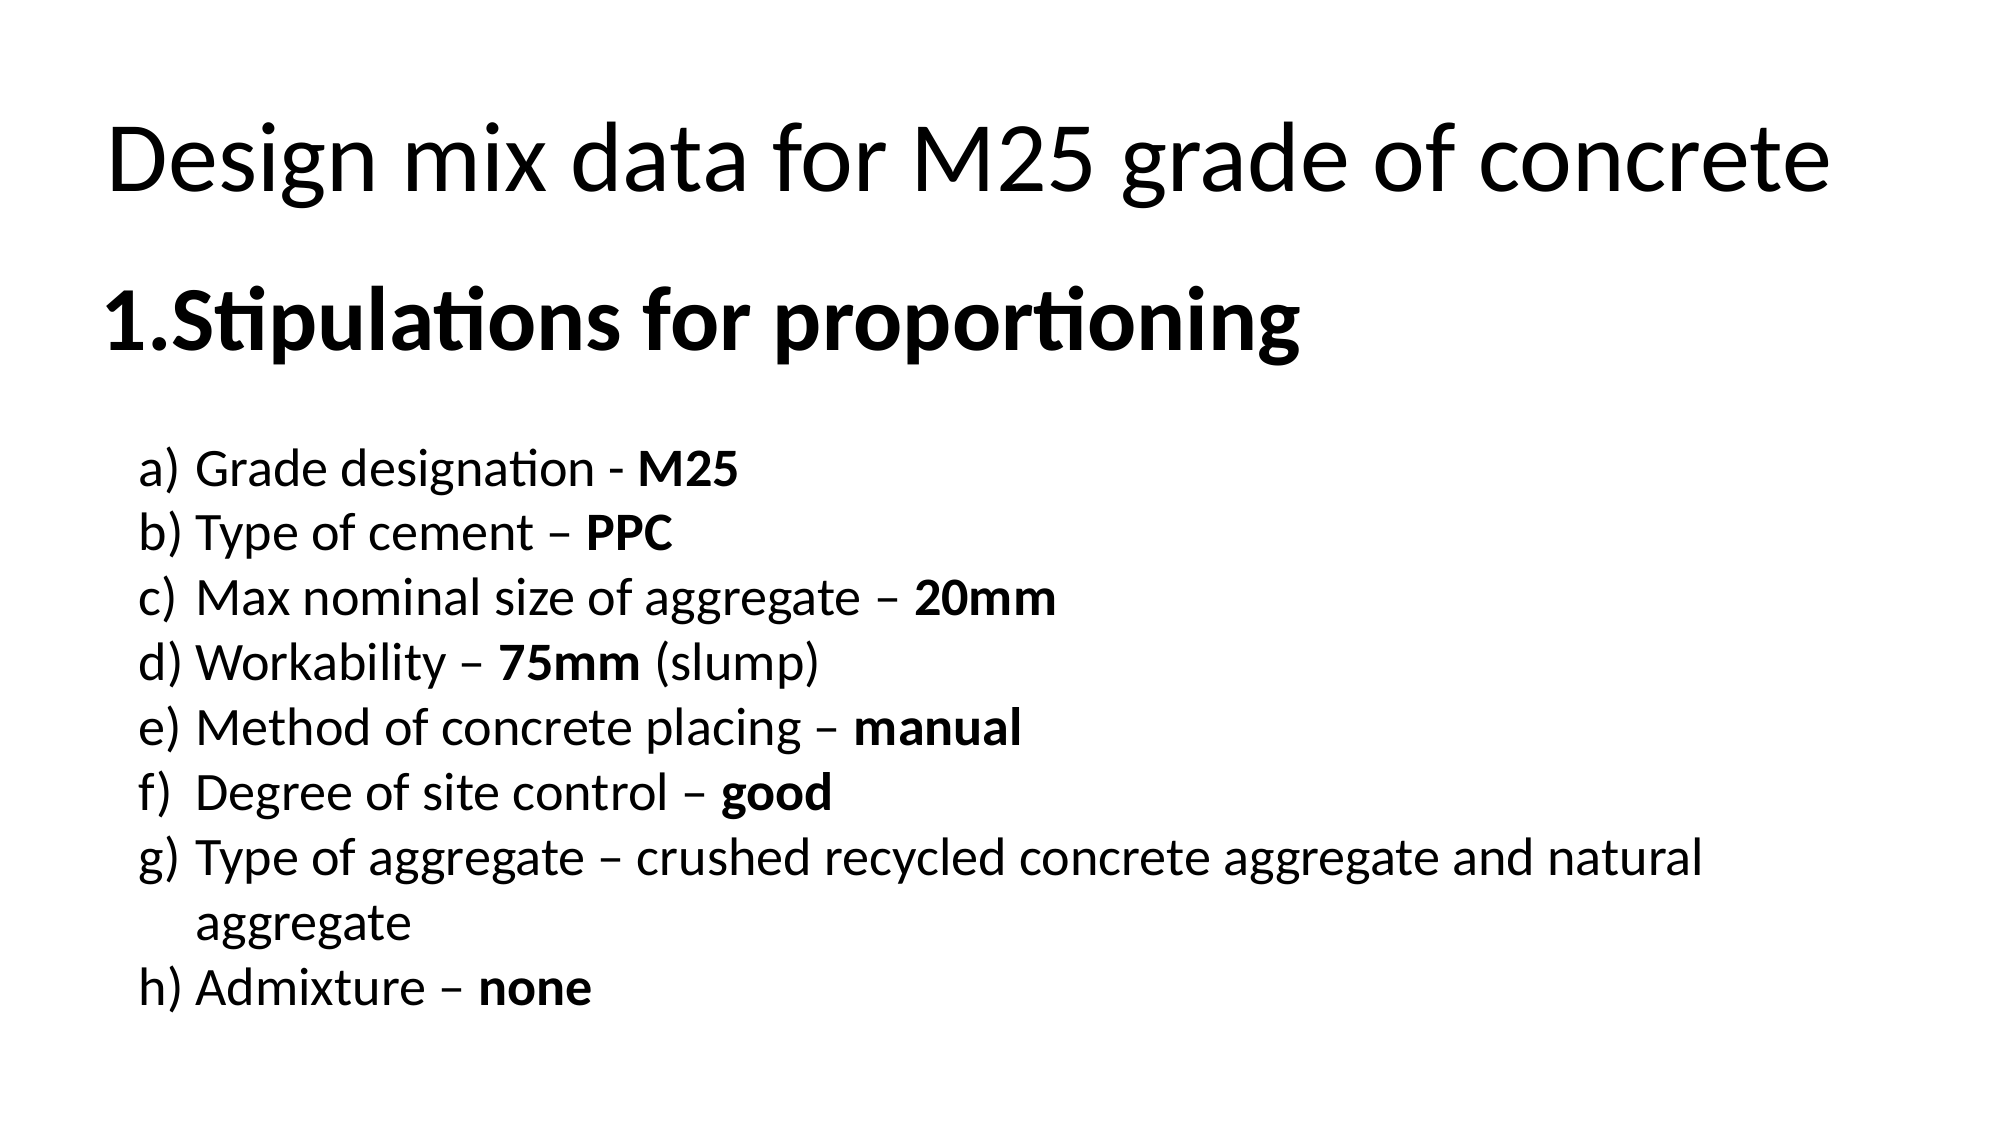

# Design mix data for M25 grade of concrete
1.Stipulations for proportioning
Grade designation - M25
Type of cement – PPC
Max nominal size of aggregate – 20mm
Workability – 75mm (slump)
Method of concrete placing – manual
Degree of site control – good
Type of aggregate – crushed recycled concrete aggregate and natural aggregate
Admixture – none